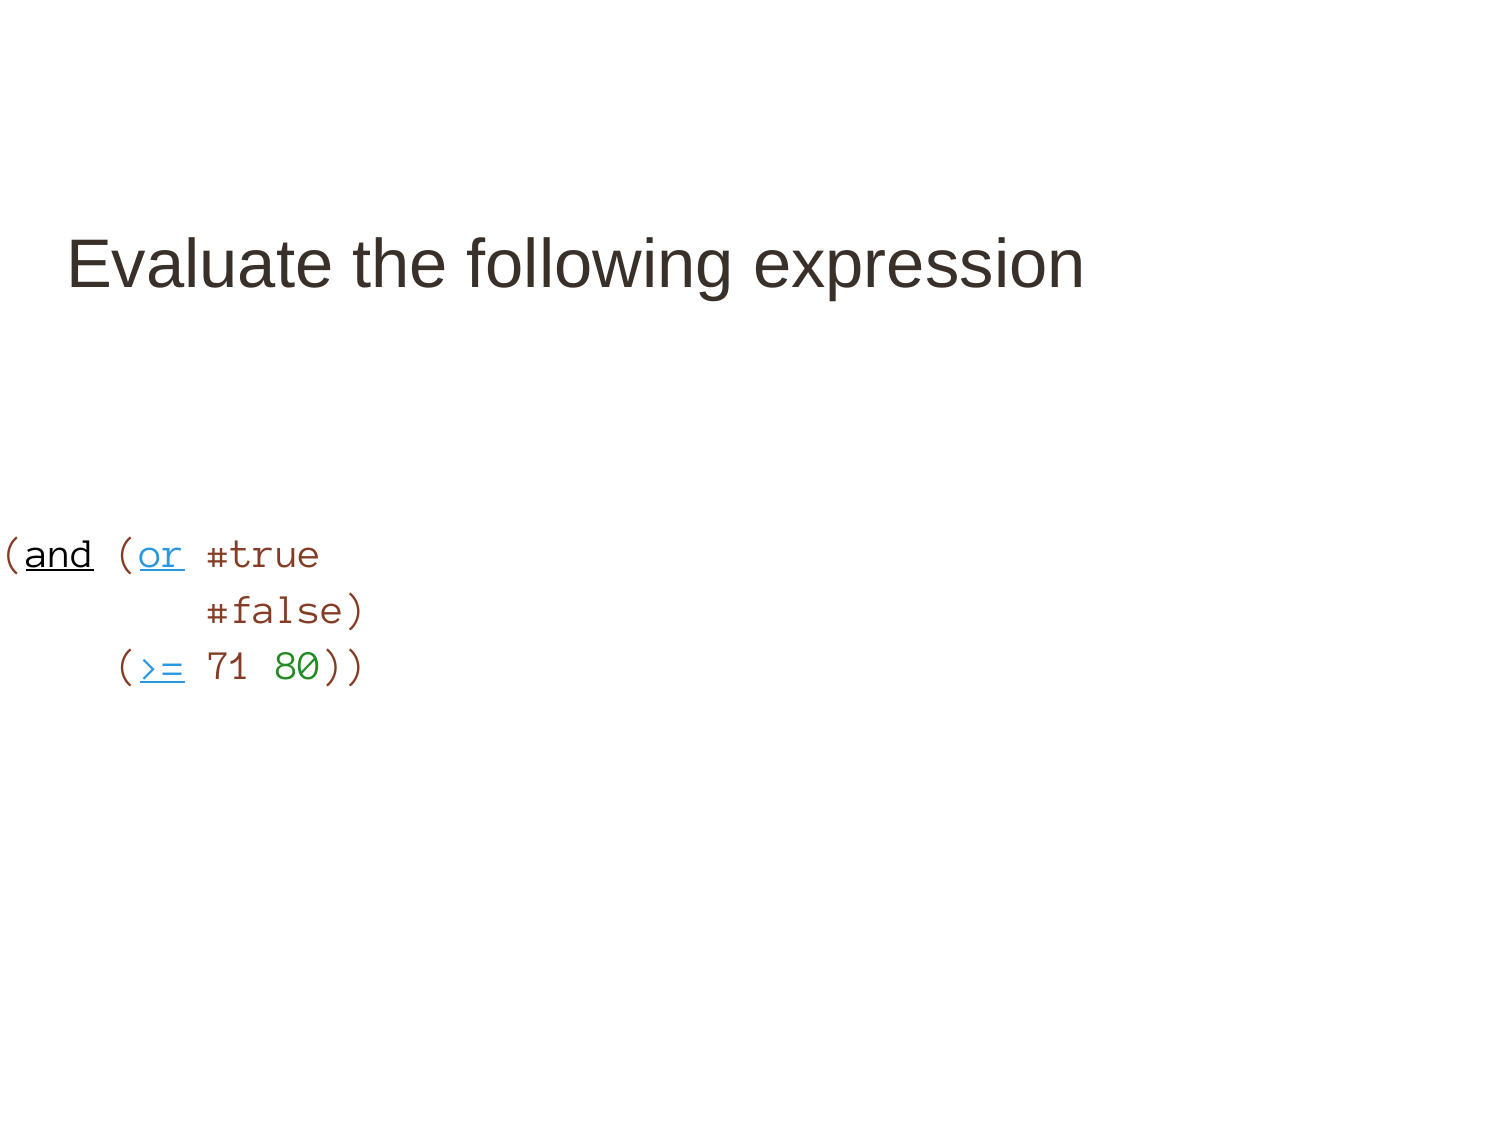

# Evaluate the following expression
| (and (or #true |
| --- |
| #false) |
| (>= 71 80)) |